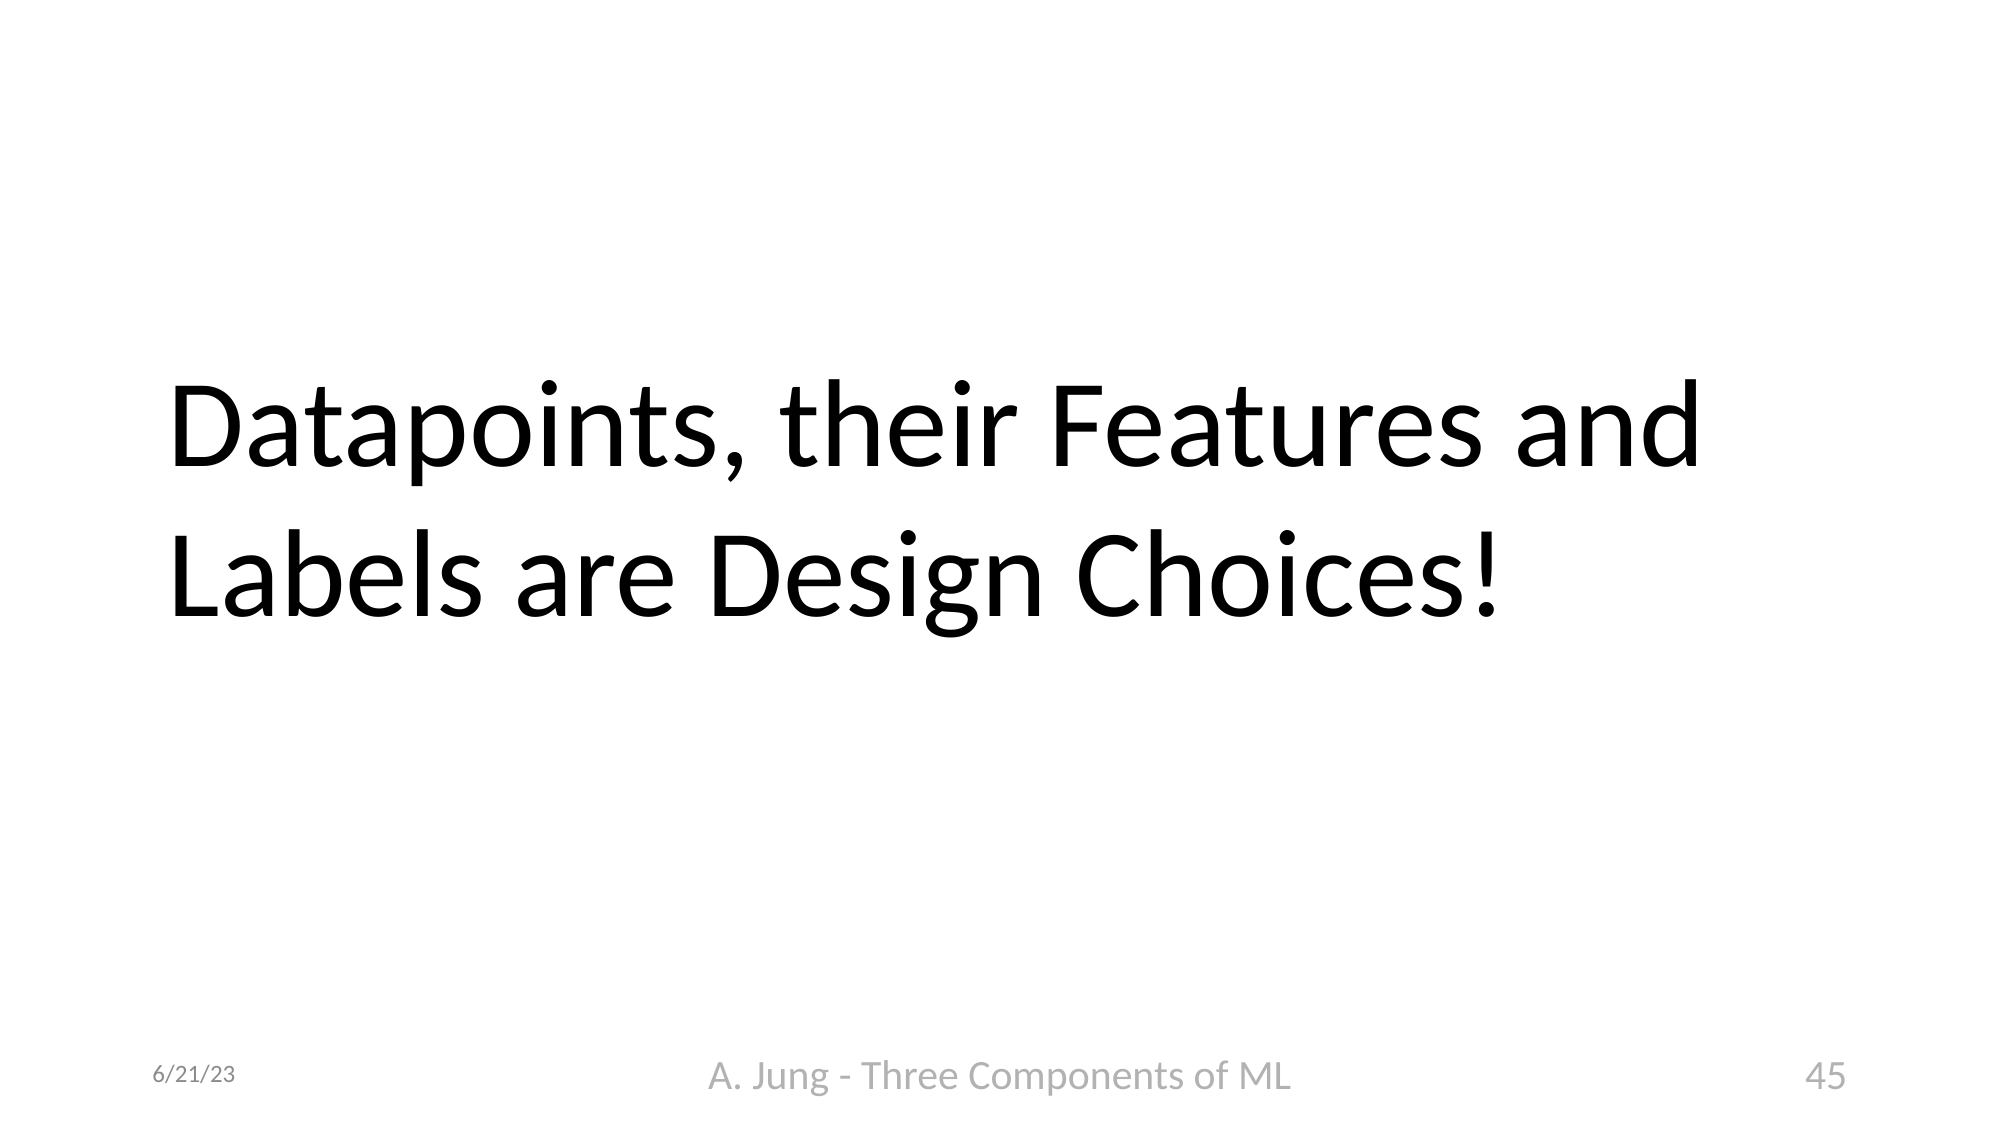

Datapoints, their Features and
Labels are Design Choices!
6/21/23
A. Jung - Three Components of ML
45